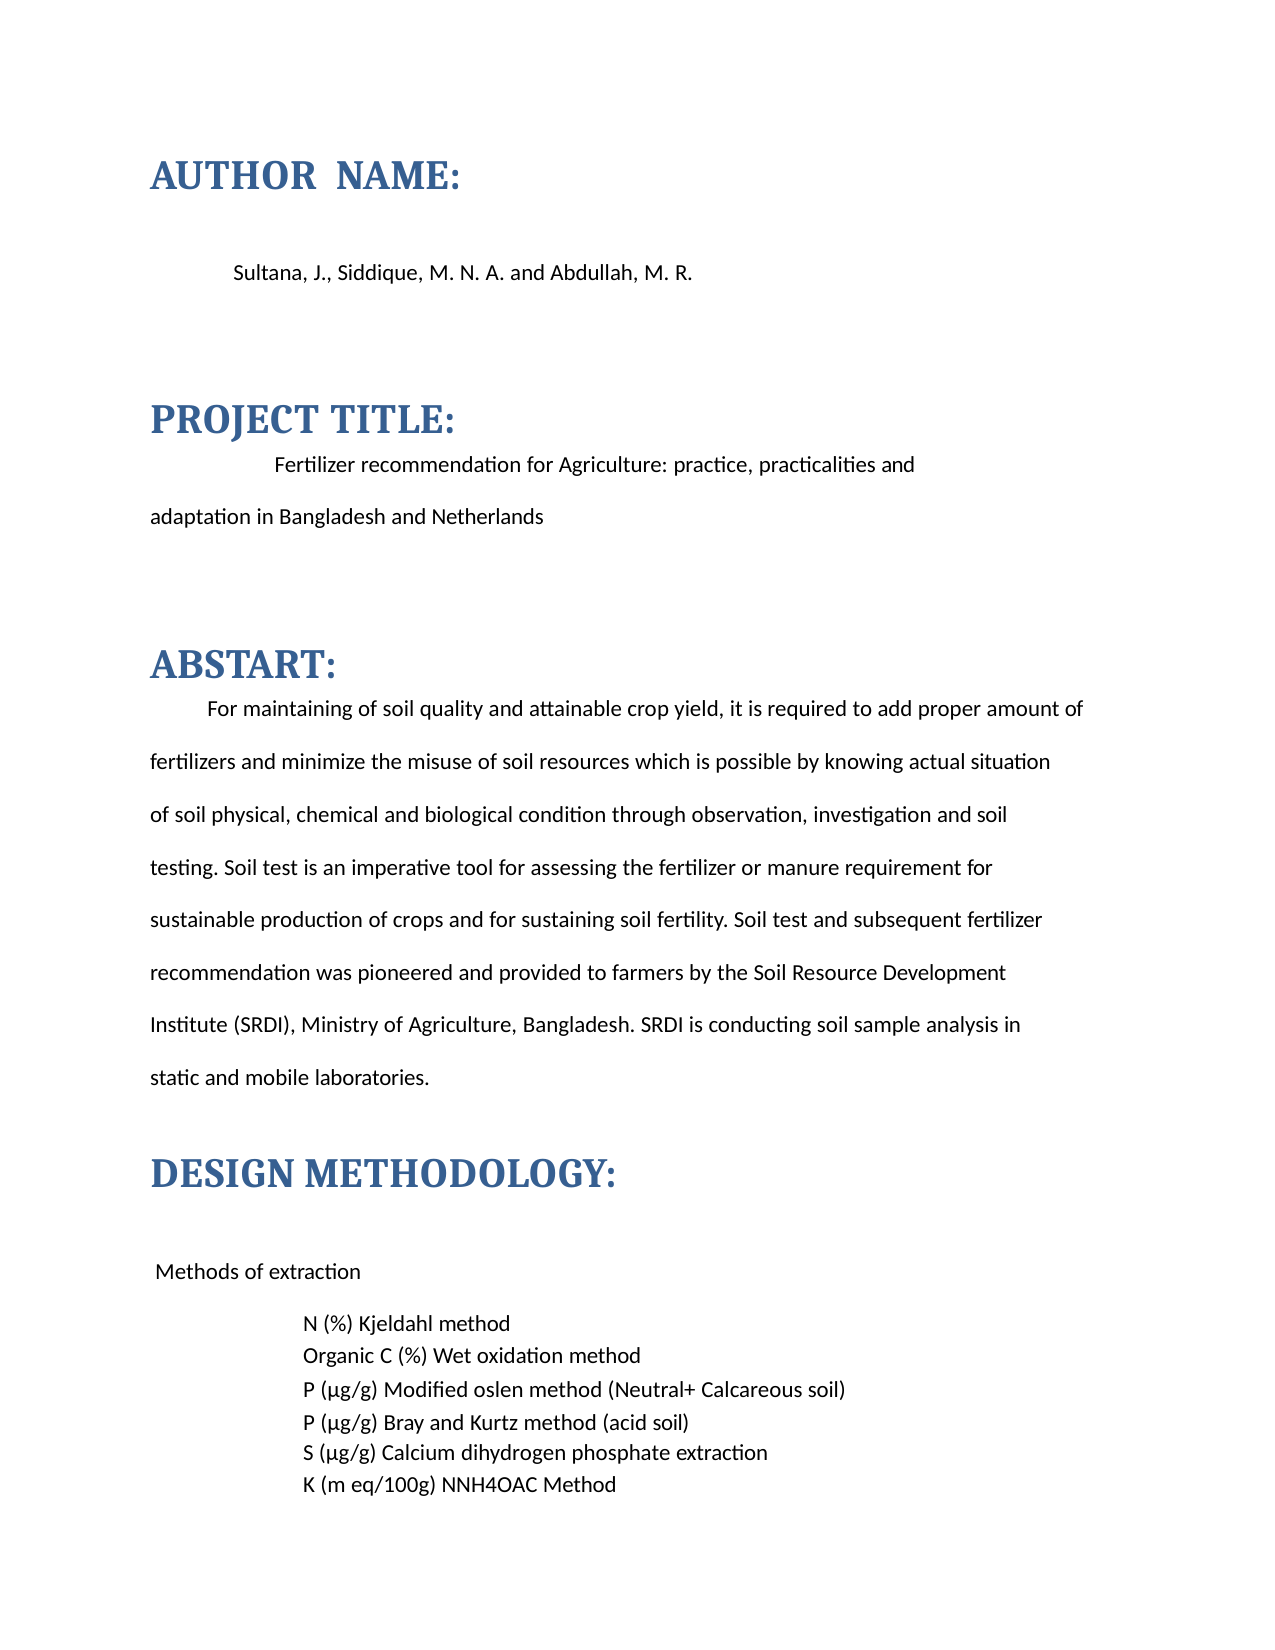

AUTHOR NAME:
Sultana, J., Siddique, M. N. A. and Abdullah, M. R.
PROJECT TITLE:
Fertilizer recommendation for Agriculture: practice, practicalities and

adaptation in Bangladesh and Netherlands
ABSTART:
For maintaining of soil quality and attainable crop yield, it is required to add proper amount of
fertilizers and minimize the misuse of soil resources which is possible by knowing actual situation of soil physical, chemical and biological condition through observation, investigation and soil testing. Soil test is an imperative tool for assessing the fertilizer or manure requirement for sustainable production of crops and for sustaining soil fertility. Soil test and subsequent fertilizer recommendation was pioneered and provided to farmers by the Soil Resource Development Institute (SRDI), Ministry of Agriculture, Bangladesh. SRDI is conducting soil sample analysis in static and mobile laboratories.
DESIGN METHODOLOGY:
Methods of extraction

N (%) Kjeldahl method
Organic C (%) Wet oxidation method
P (μg/g) Modified oslen method (Neutral+ Calcareous soil) P (μg/g) Bray and Kurtz method (acid soil)
S (μg/g) Calcium dihydrogen phosphate extraction
K (m eq/100g) NNH4OAC Method